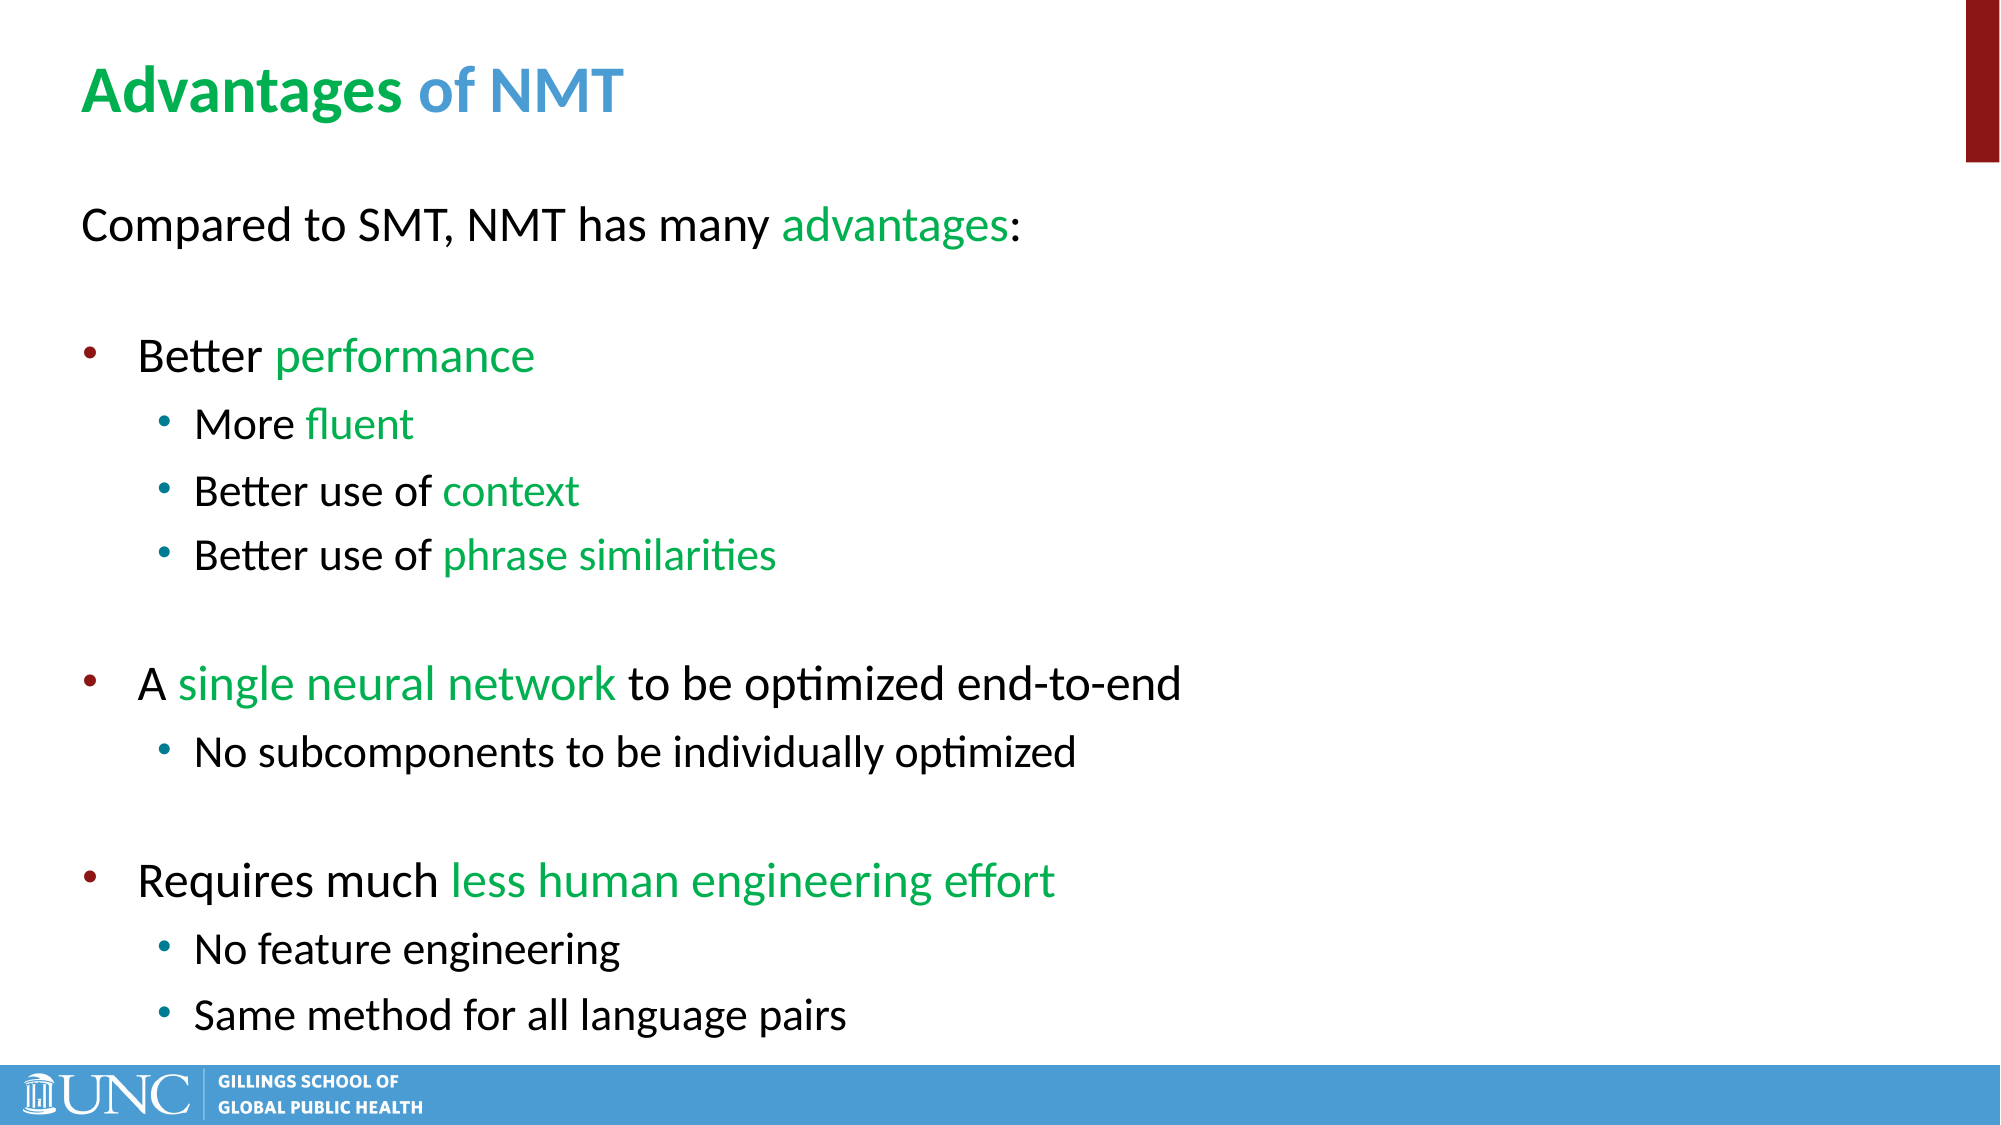

# Advantages of NMT
Compared to SMT, NMT has many advantages:

Better performance
More fluent
Better use of context
Better use of phrase similarities

A single neural network to be optimized end-to-end
No subcomponents to be individually optimized

Requires much less human engineering effort
No feature engineering
Same method for all language pairs